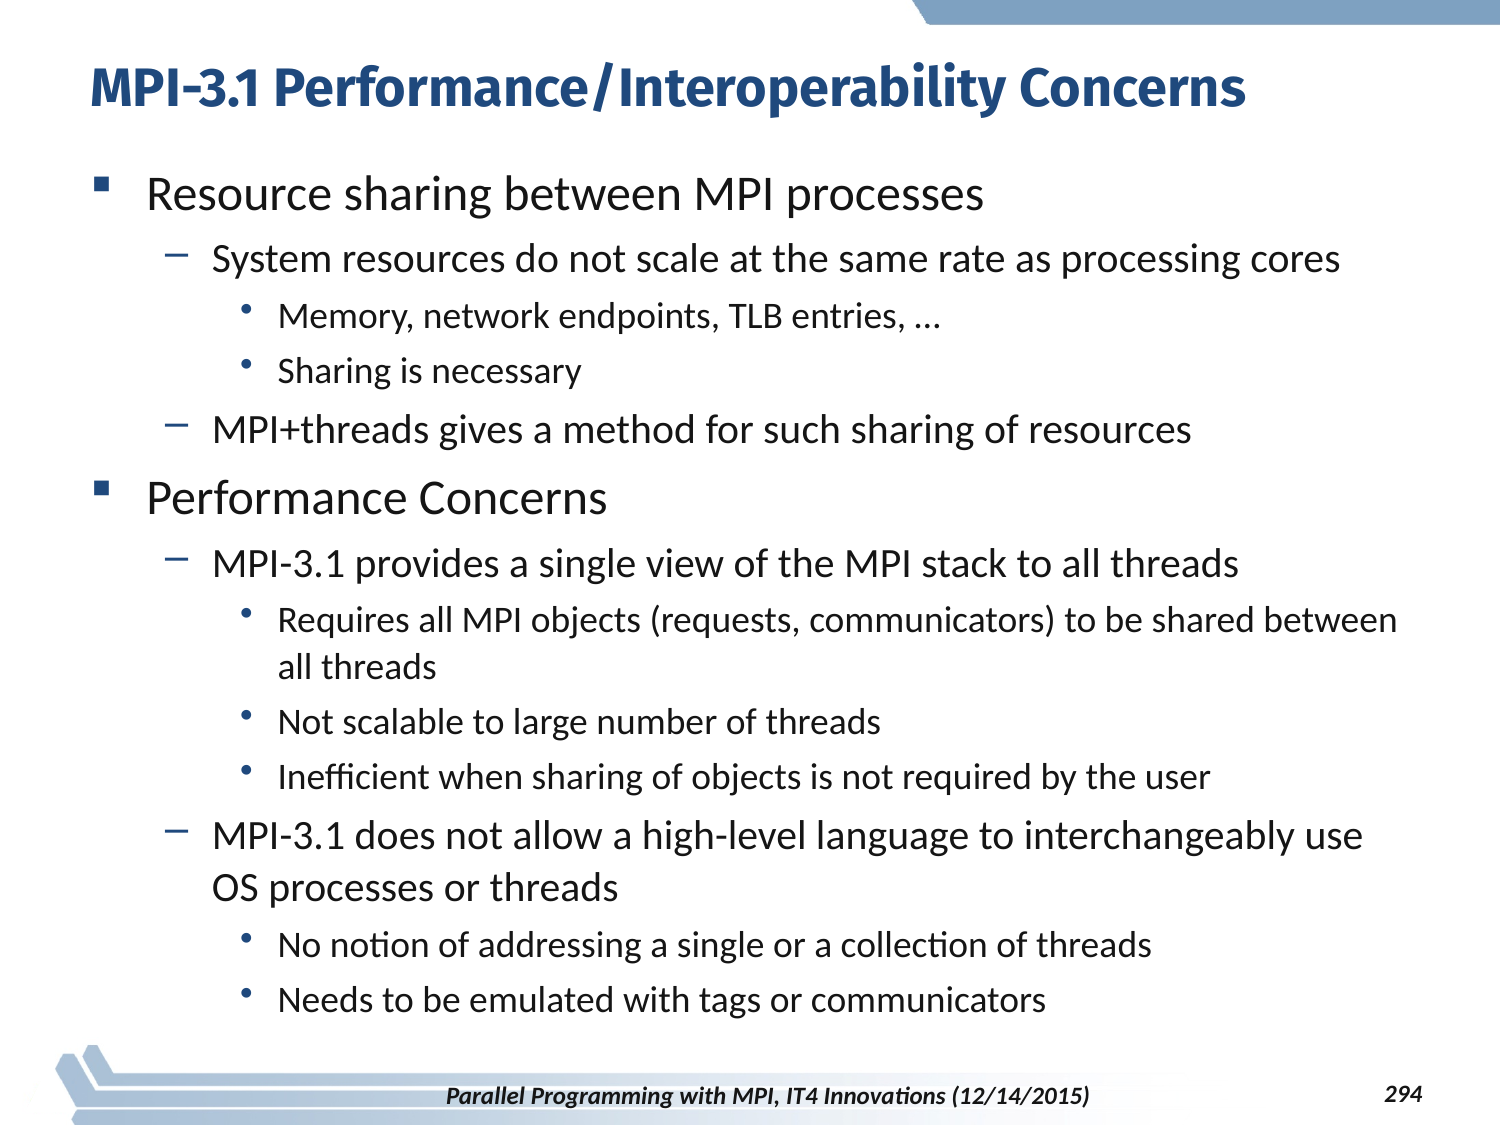

# MPI-3.1 Performance/Interoperability Concerns
Resource sharing between MPI processes
System resources do not scale at the same rate as processing cores
Memory, network endpoints, TLB entries, …
Sharing is necessary
MPI+threads gives a method for such sharing of resources
Performance Concerns
MPI-3.1 provides a single view of the MPI stack to all threads
Requires all MPI objects (requests, communicators) to be shared between all threads
Not scalable to large number of threads
Inefficient when sharing of objects is not required by the user
MPI-3.1 does not allow a high-level language to interchangeably use OS processes or threads
No notion of addressing a single or a collection of threads
Needs to be emulated with tags or communicators
294
Parallel Programming with MPI, IT4 Innovations (12/14/2015)